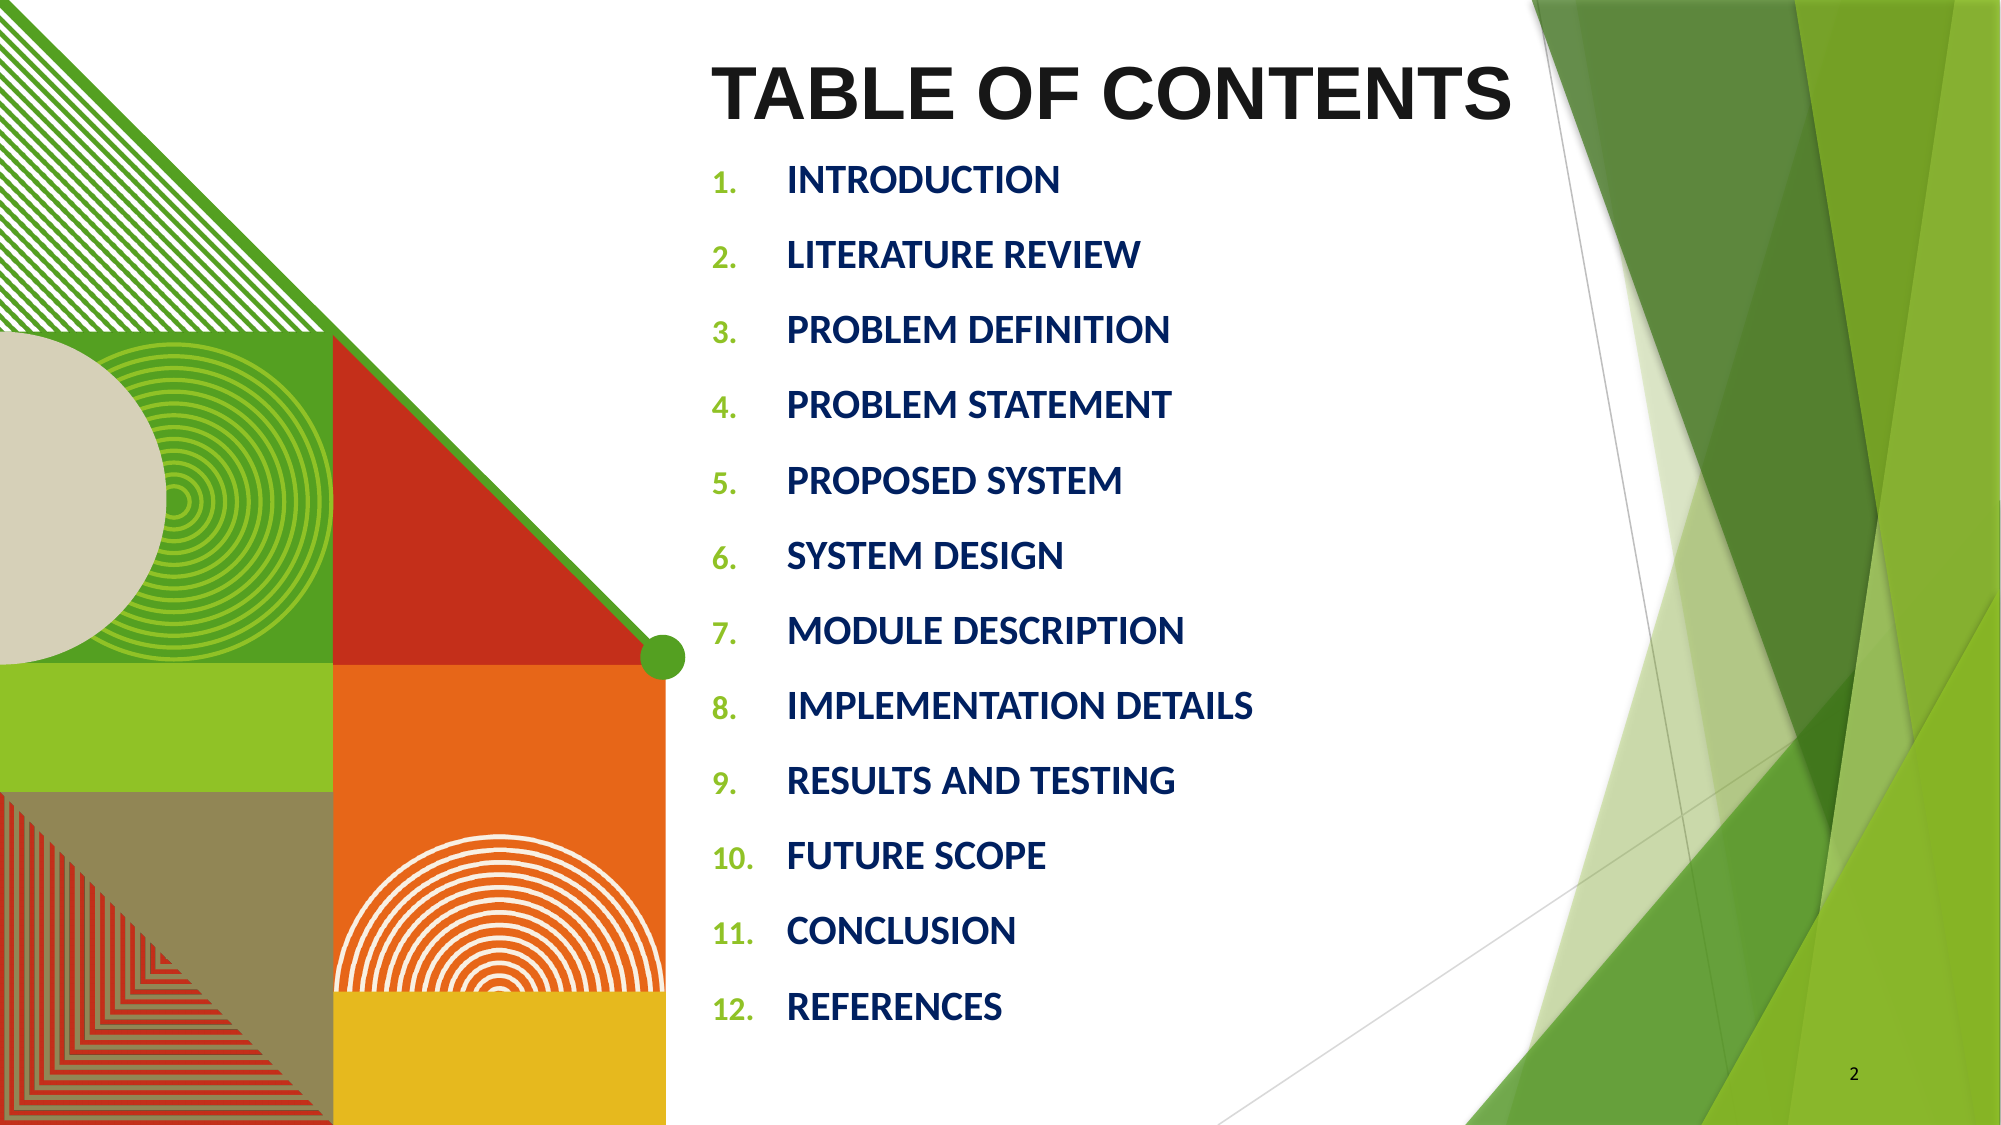

# TABLE OF CONTENTS
INTRODUCTION
LITERATURE REVIEW
PROBLEM DEFINITION
PROBLEM STATEMENT
PROPOSED SYSTEM
SYSTEM DESIGN
MODULE DESCRIPTION
IMPLEMENTATION DETAILS
RESULTS AND TESTING
FUTURE SCOPE
CONCLUSION
REFERENCES
2